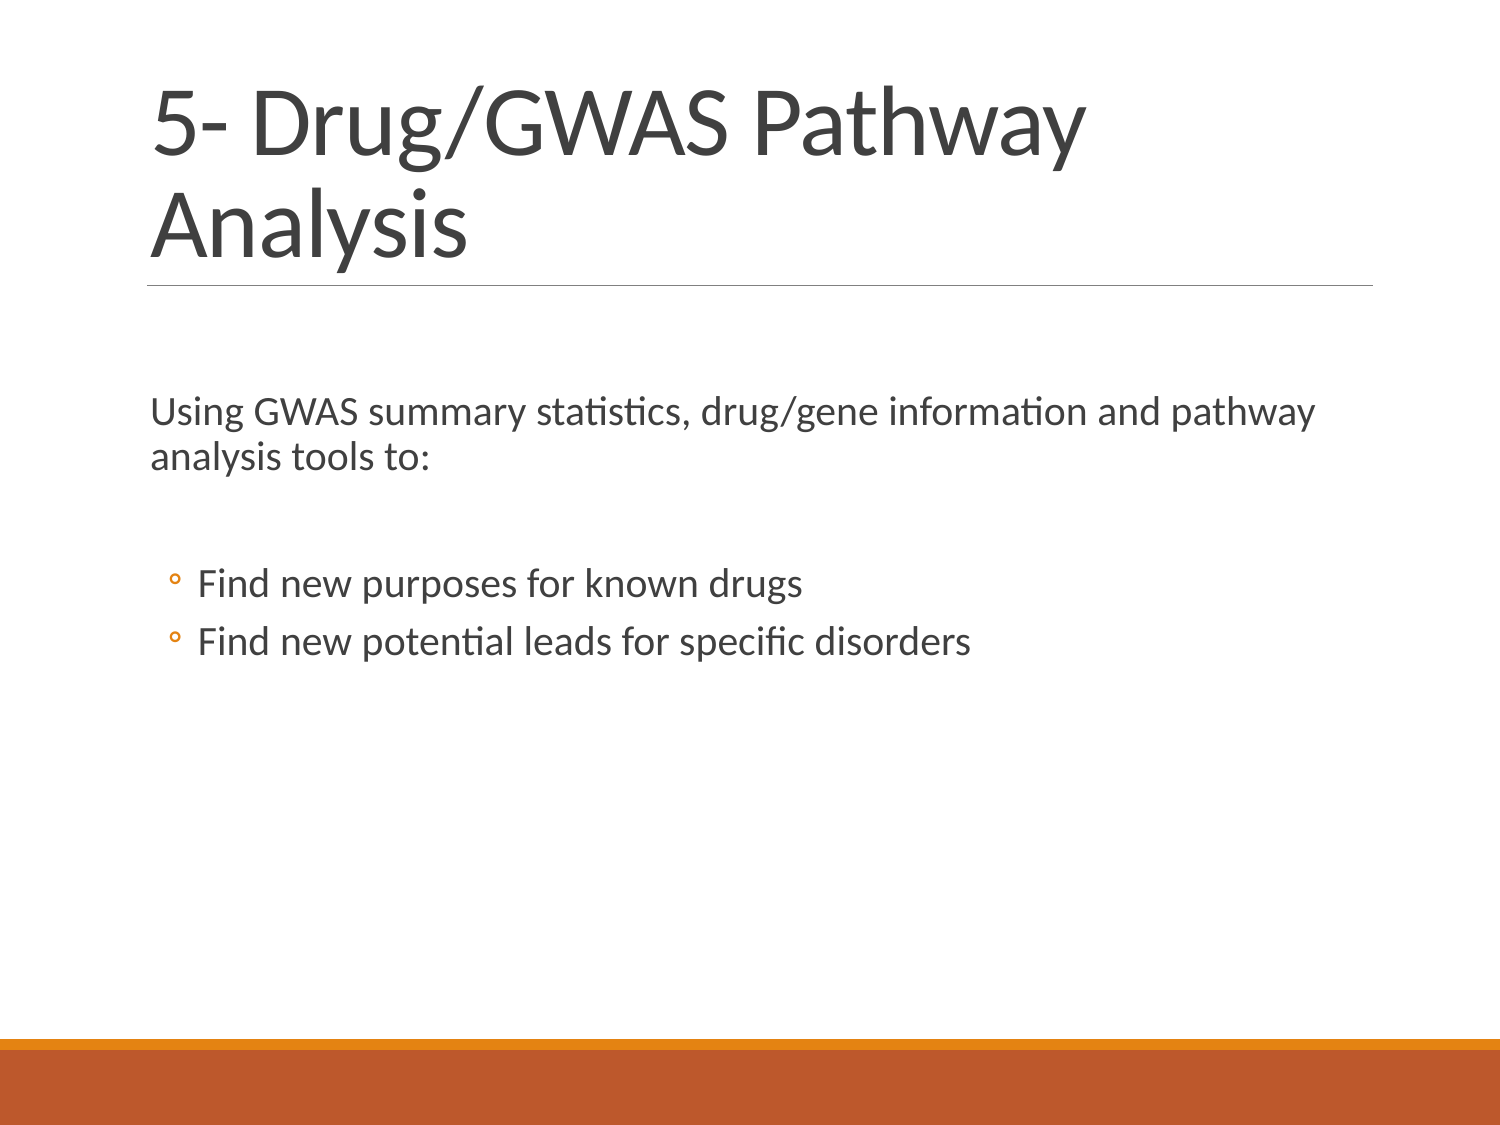

# 5- Drug/GWAS Pathway Analysis

Using GWAS summary statistics, drug/gene information and pathway analysis tools to:

Find new purposes for known drugs
Find new potential leads for specific disorders